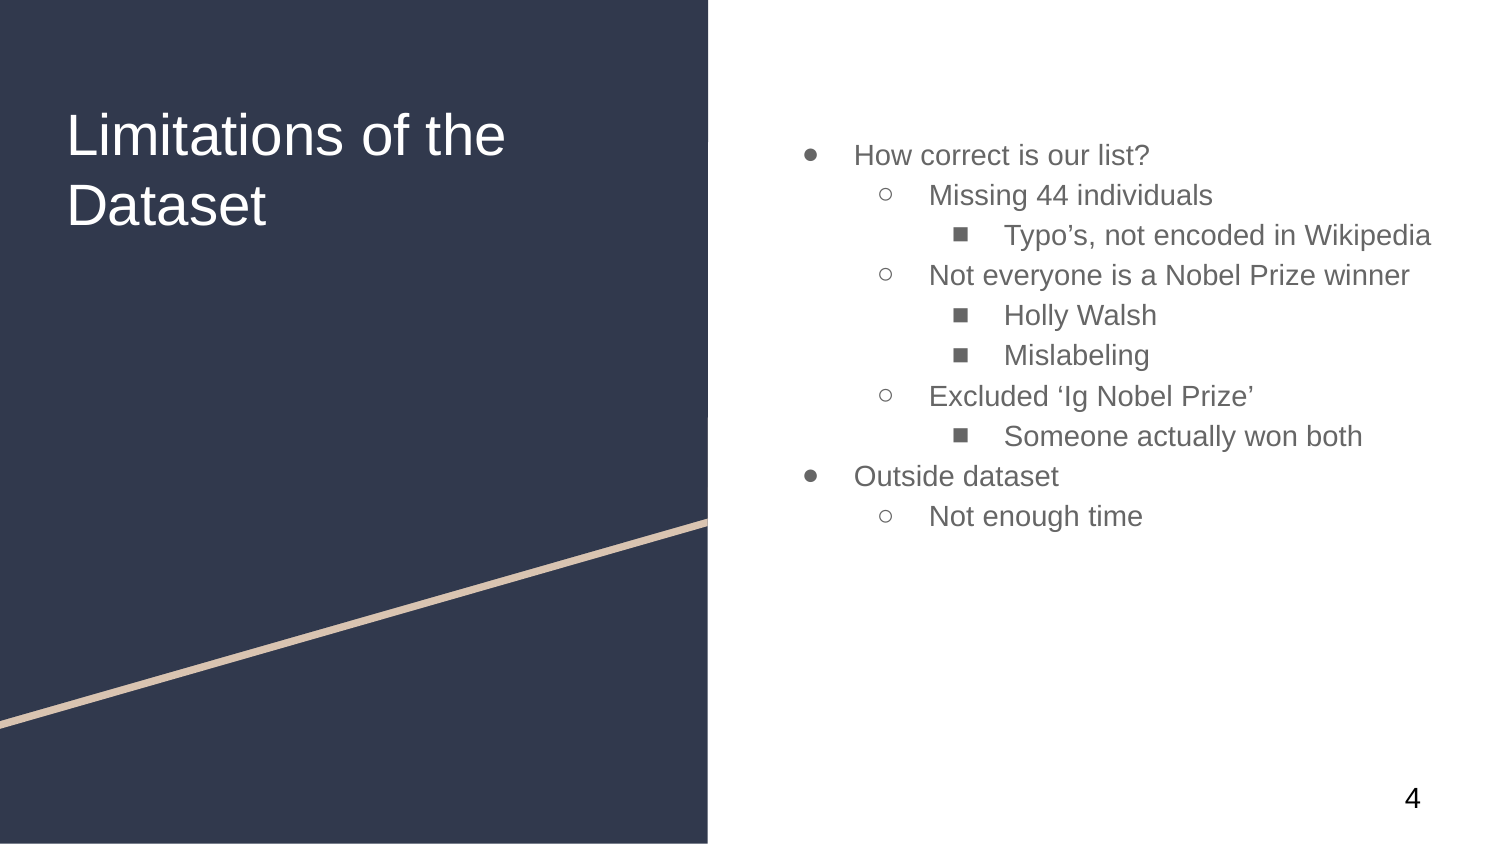

# Limitations of the Dataset
How correct is our list?
Missing 44 individuals
Typo’s, not encoded in Wikipedia
Not everyone is a Nobel Prize winner
Holly Walsh
Mislabeling
Excluded ‘Ig Nobel Prize’
Someone actually won both
Outside dataset
Not enough time
4